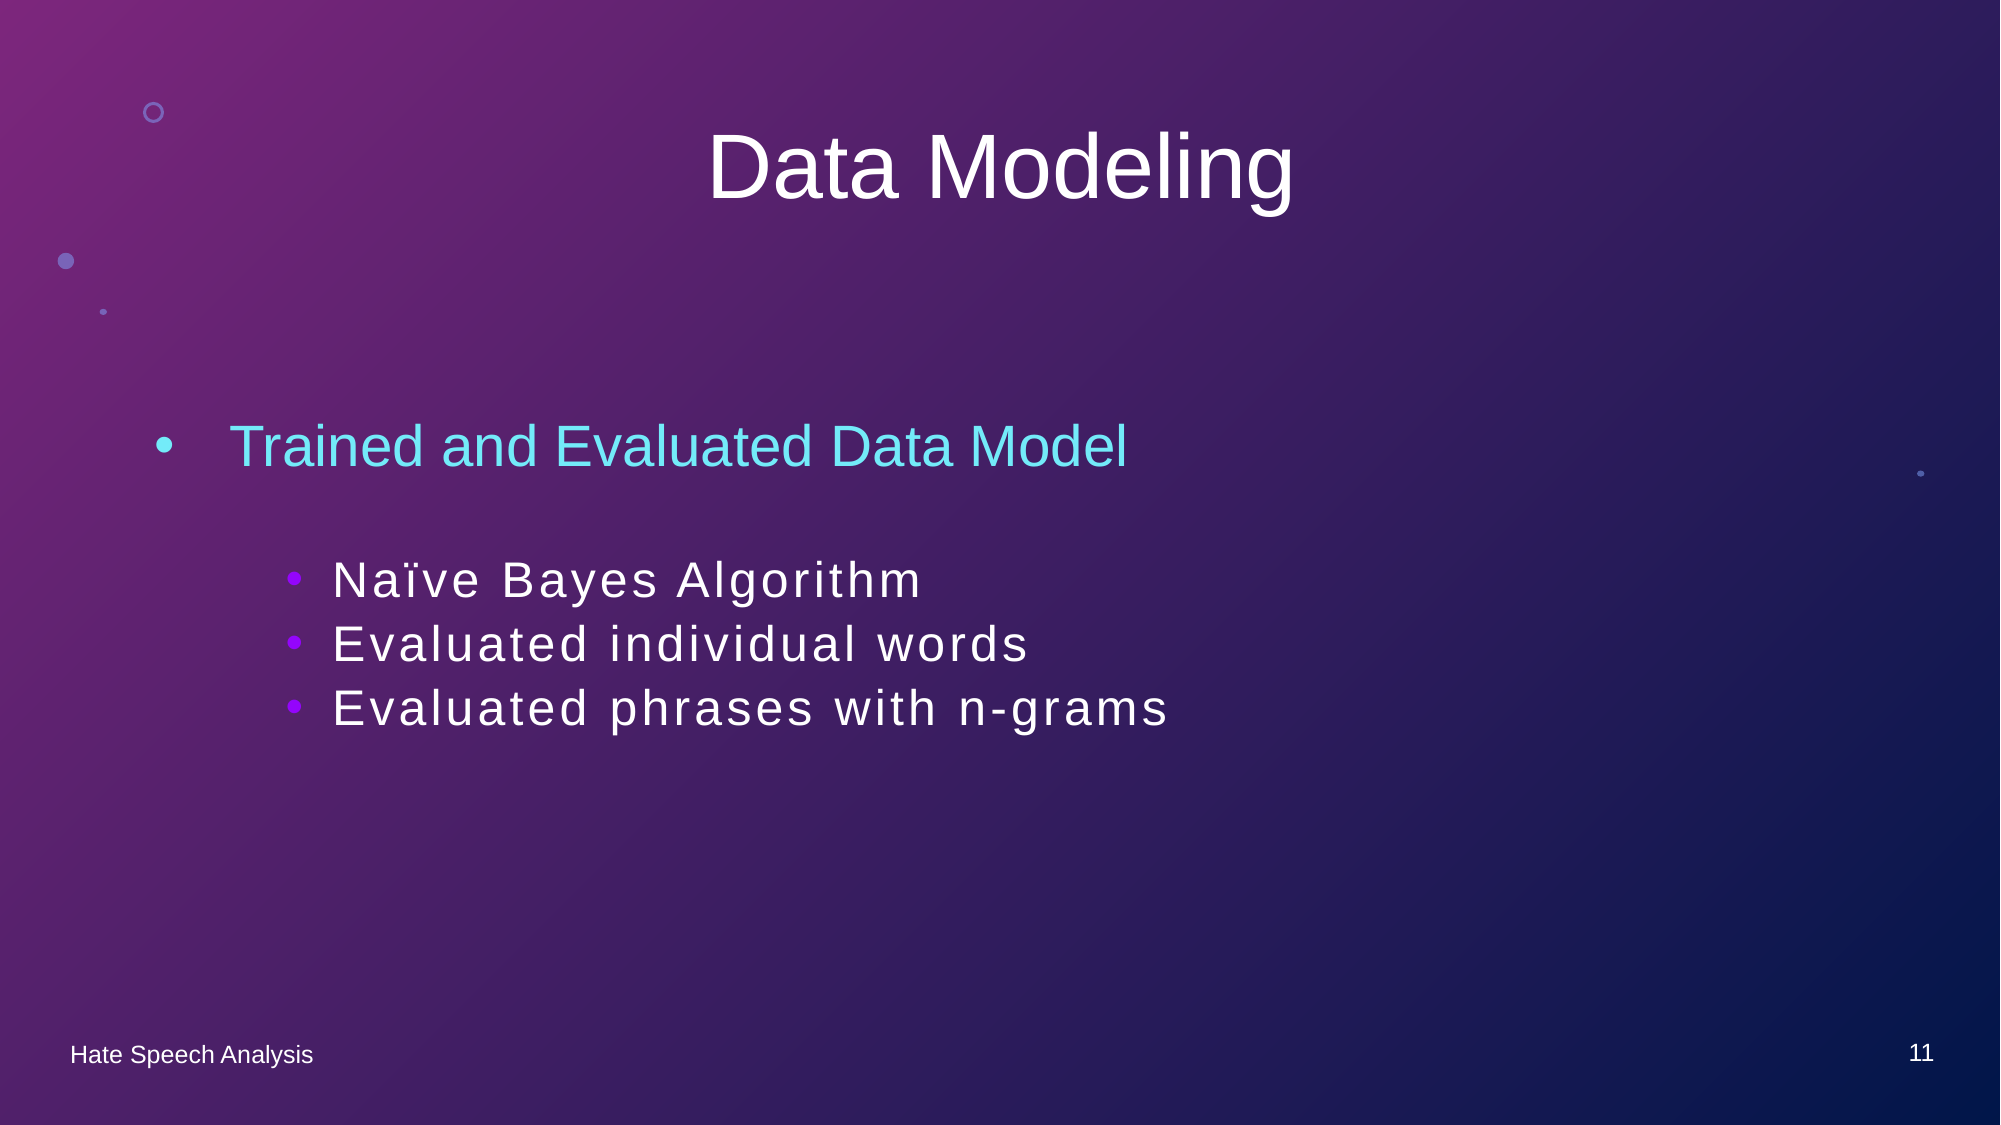

# Data Modeling
Trained and Evaluated Data Model

Naïve Bayes Algorithm
Evaluated individual words
Evaluated phrases with n-grams

11
Hate Speech Analysis